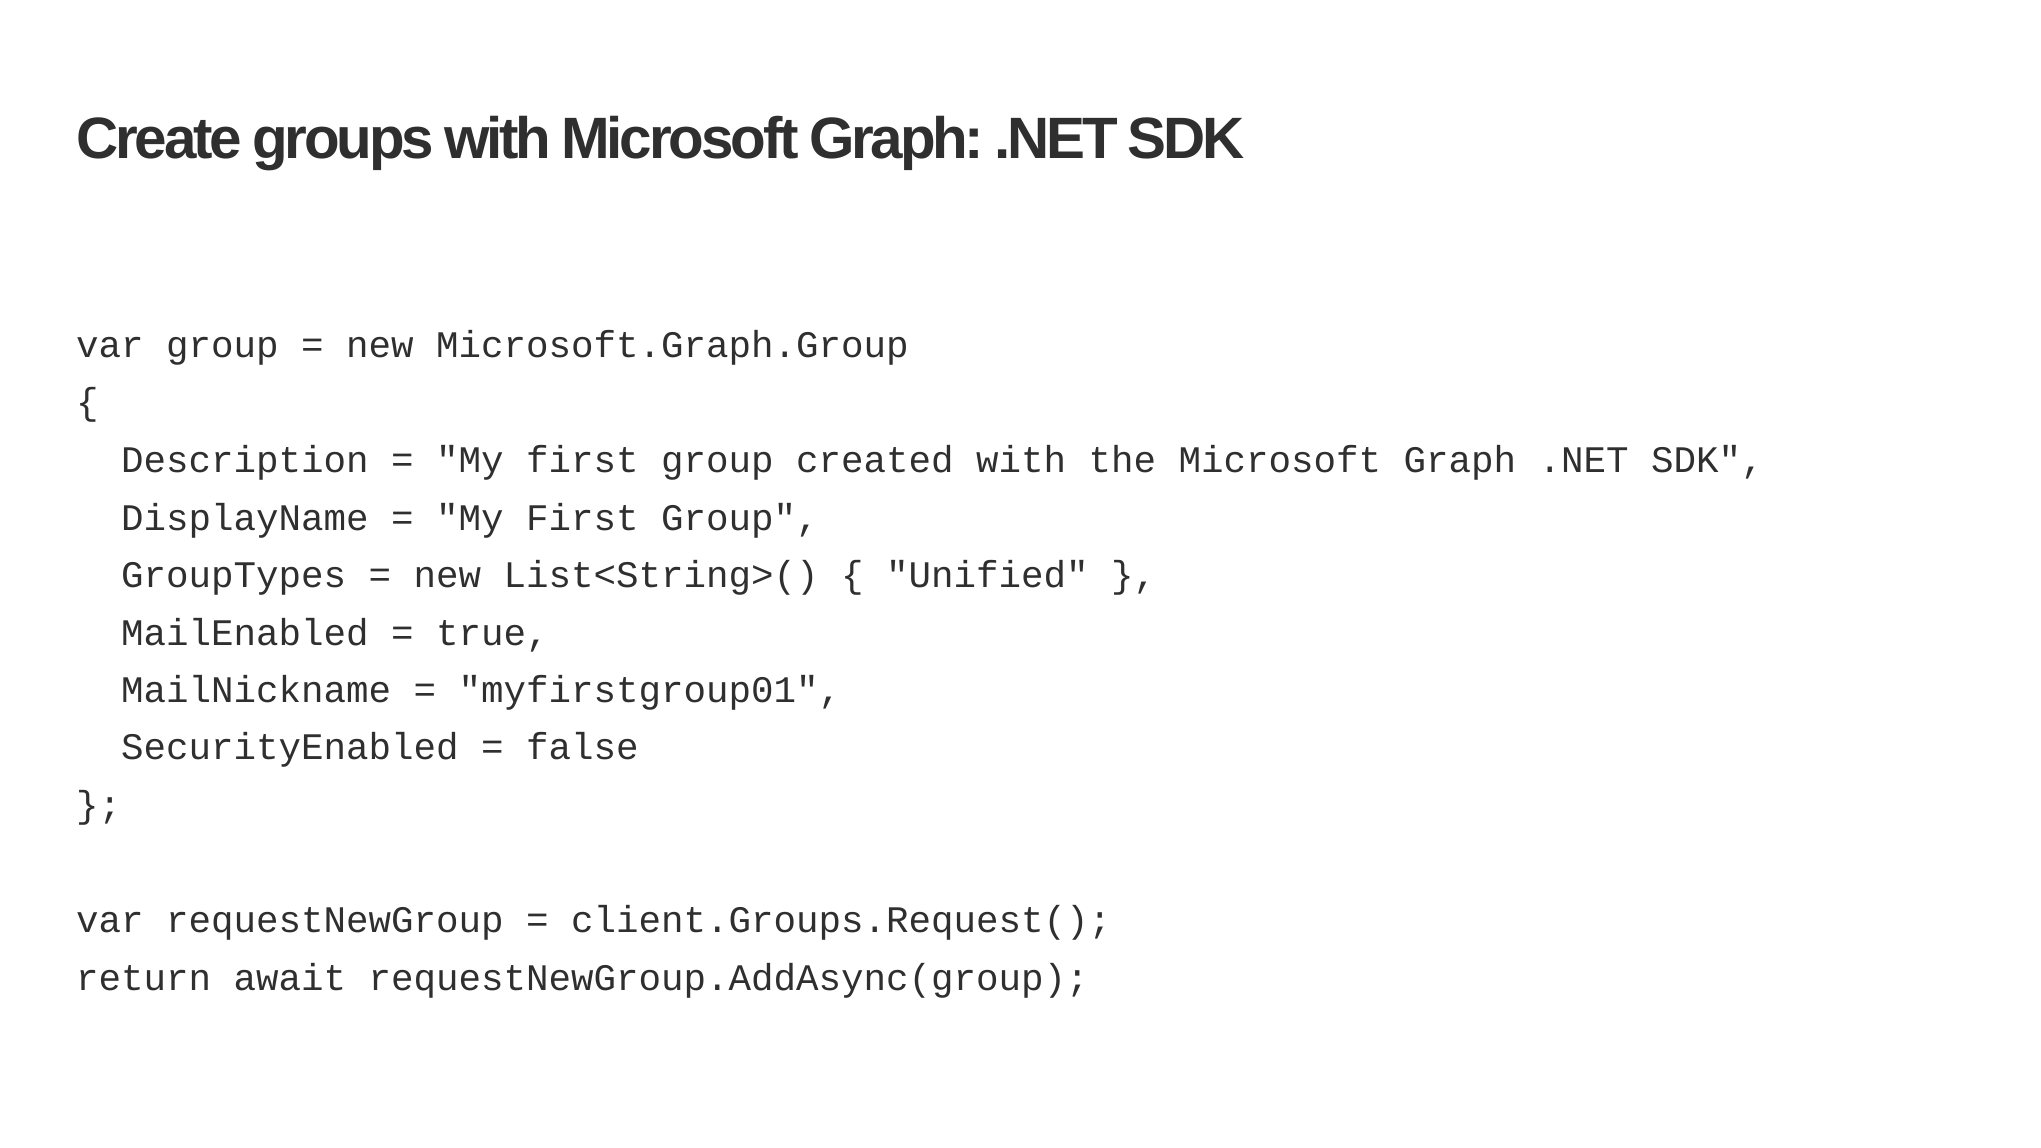

# Create groups with Microsoft Graph: .NET SDK
var group = new Microsoft.Graph.Group
{
  Description = "My first group created with the Microsoft Graph .NET SDK",
  DisplayName = "My First Group",
  GroupTypes = new List<String>() { "Unified" },
  MailEnabled = true,
  MailNickname = "myfirstgroup01",
  SecurityEnabled = false
};

var requestNewGroup = client.Groups.Request();
return await requestNewGroup.AddAsync(group);